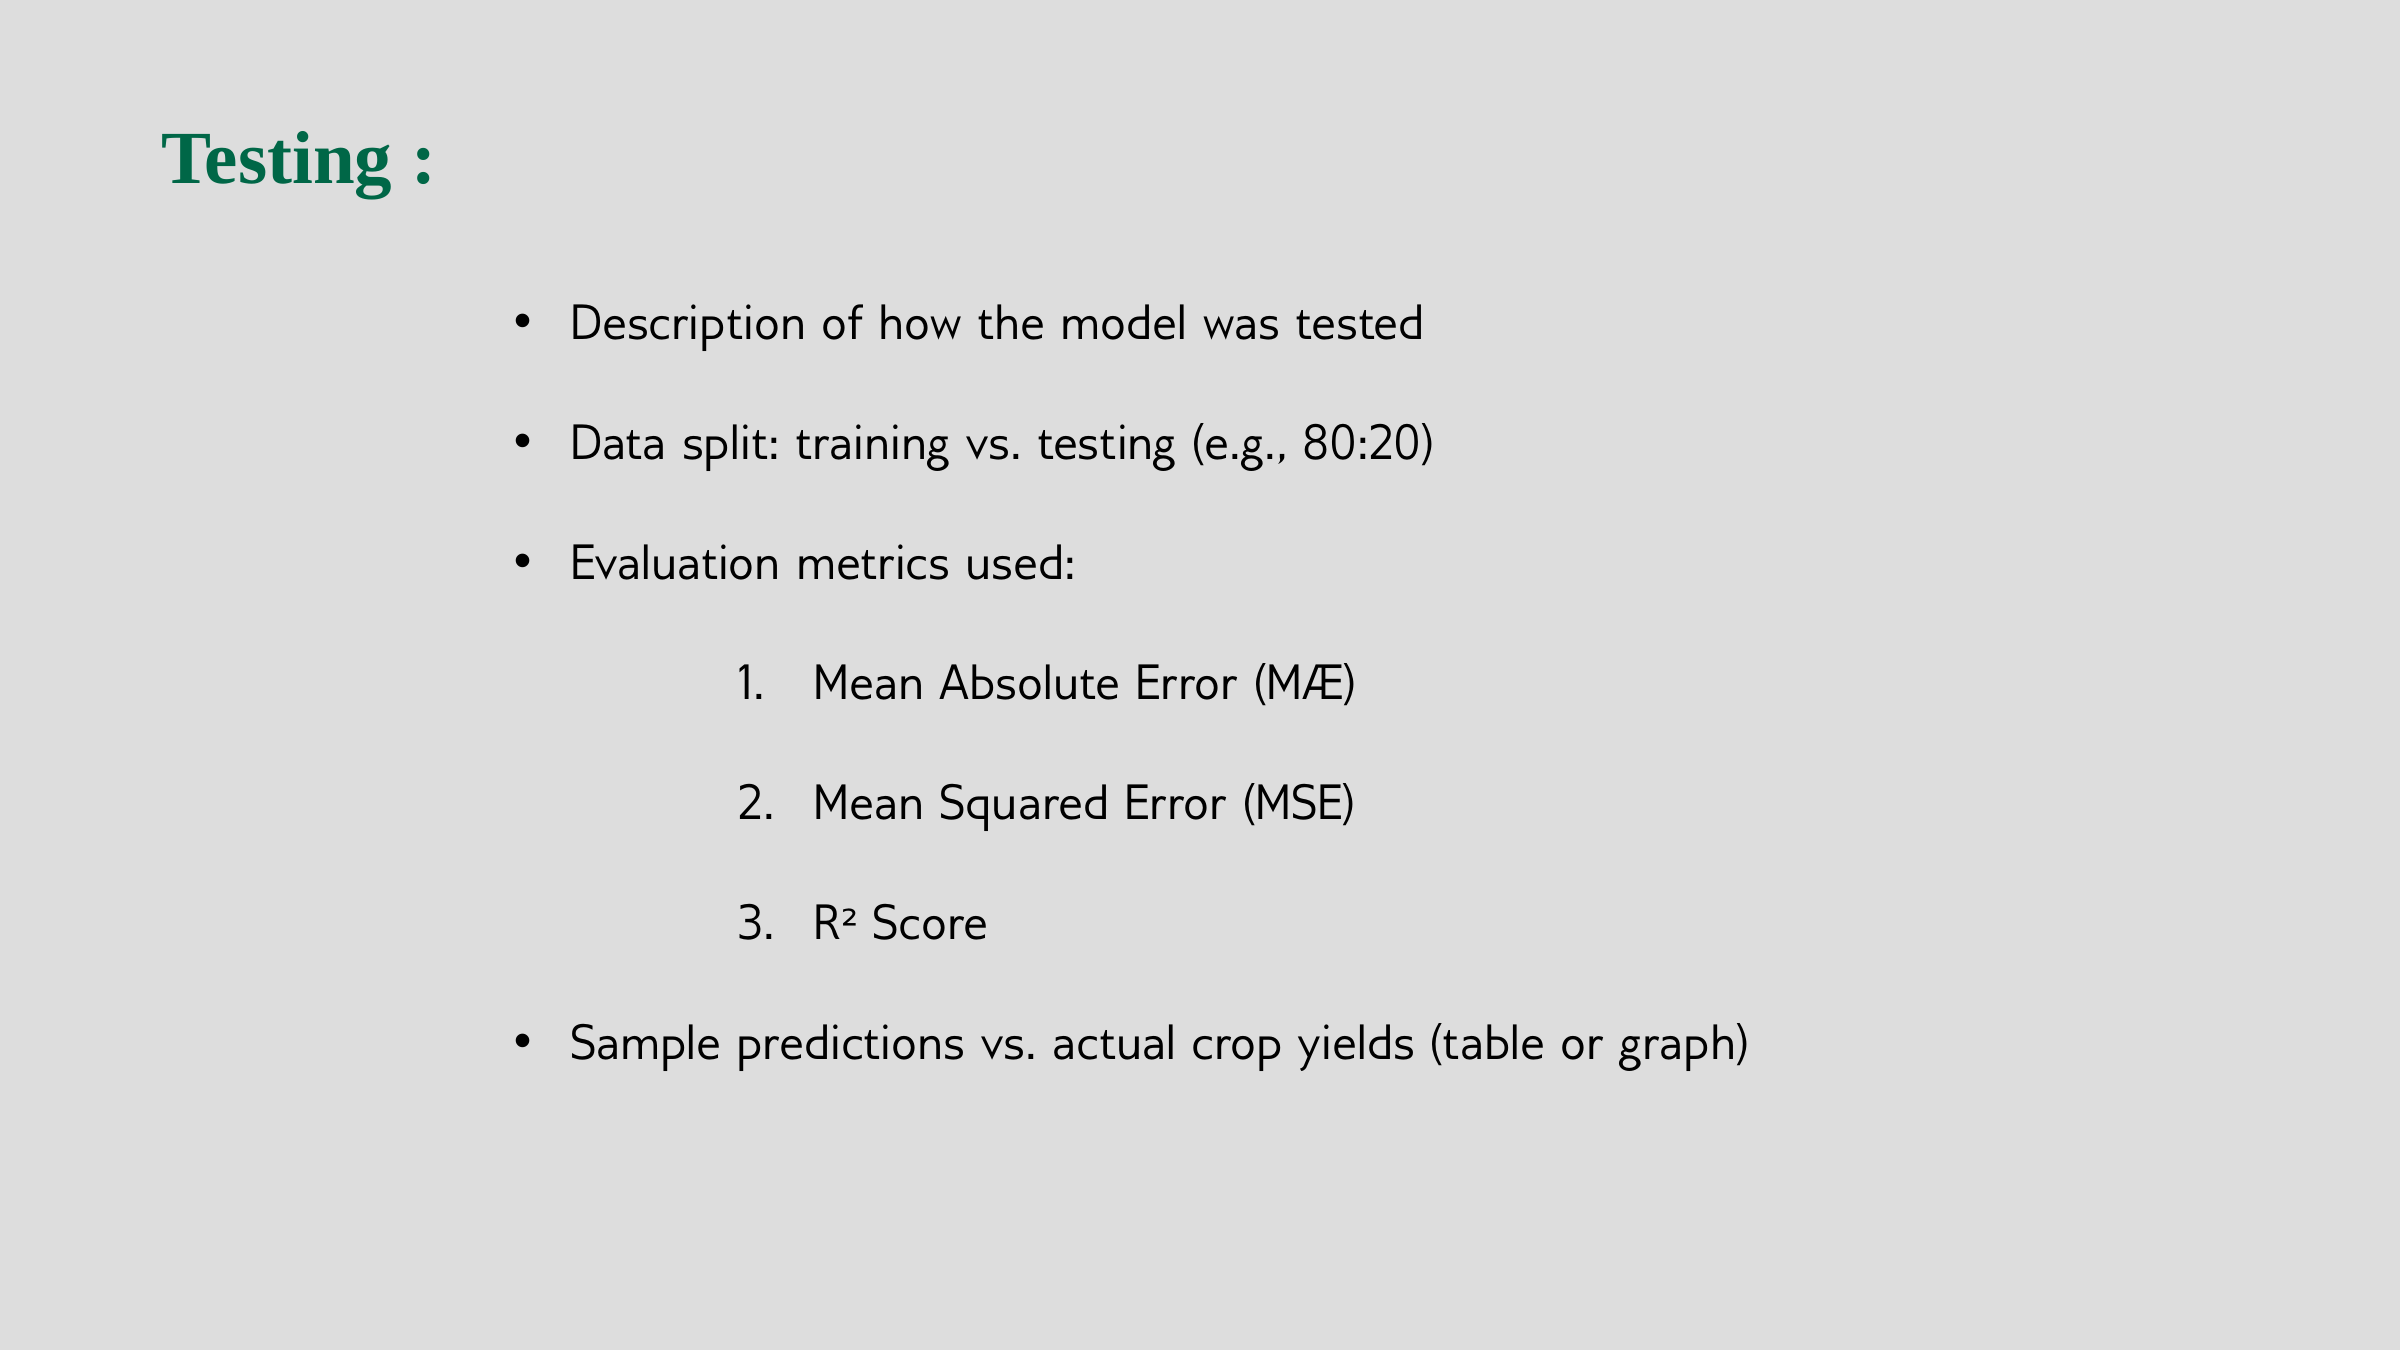

Testing :
Description of how the model was tested

Data split: training vs. testing (e.g., 80:20)

Evaluation metrics used:

Mean Absolute Error (MAE)

Mean Squared Error (MSE)

R² Score

Sample predictions vs. actual crop yields (table or graph)